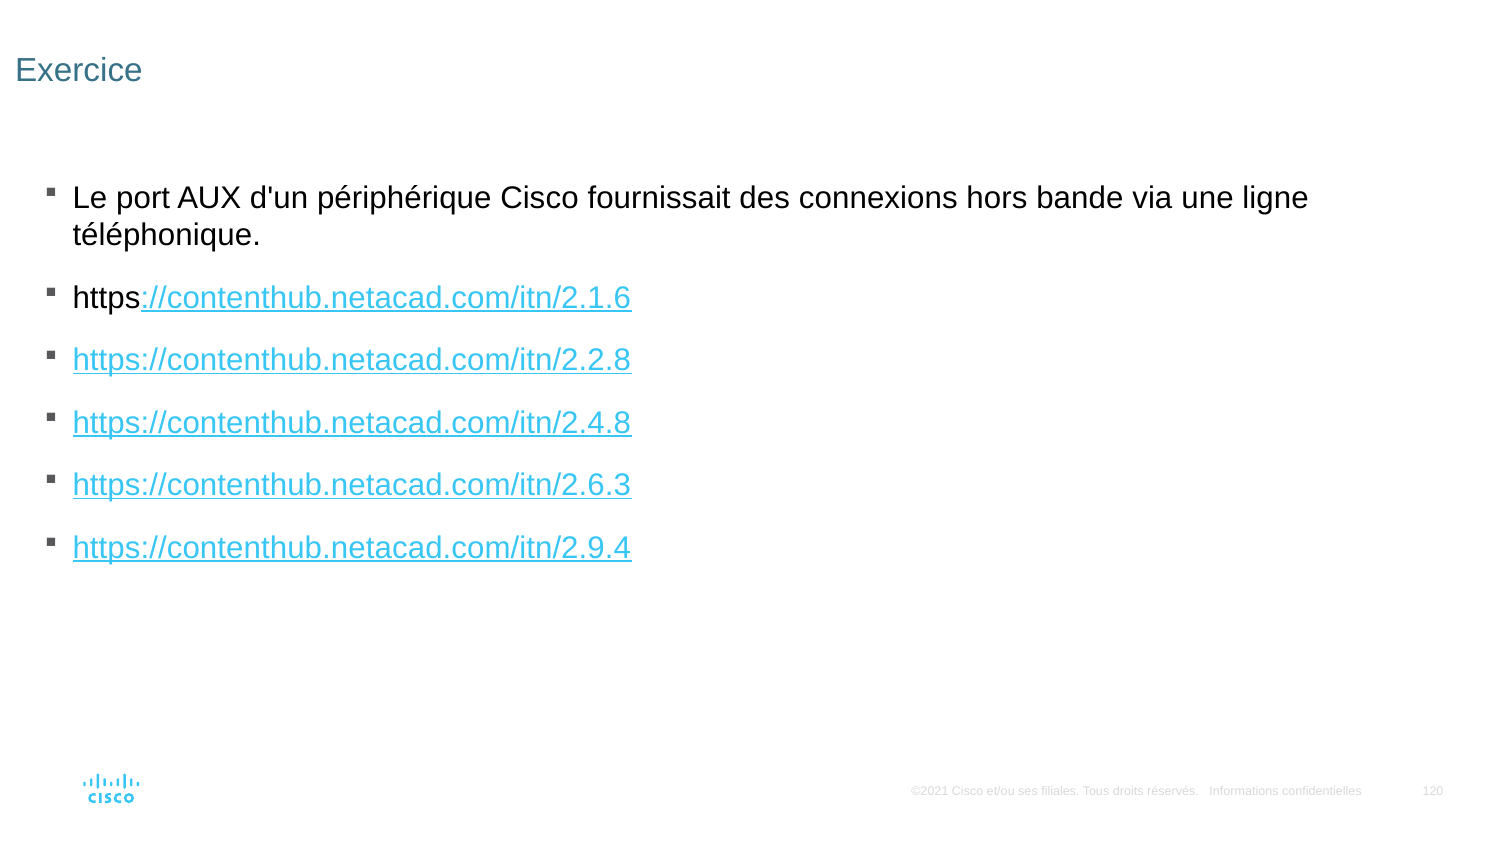

# Exercice
Le port AUX d'un périphérique Cisco fournissait des connexions hors bande via une ligne téléphonique.
https://contenthub.netacad.com/itn/2.1.6
https://contenthub.netacad.com/itn/2.2.8
https://contenthub.netacad.com/itn/2.4.8
https://contenthub.netacad.com/itn/2.6.3
https://contenthub.netacad.com/itn/2.9.4